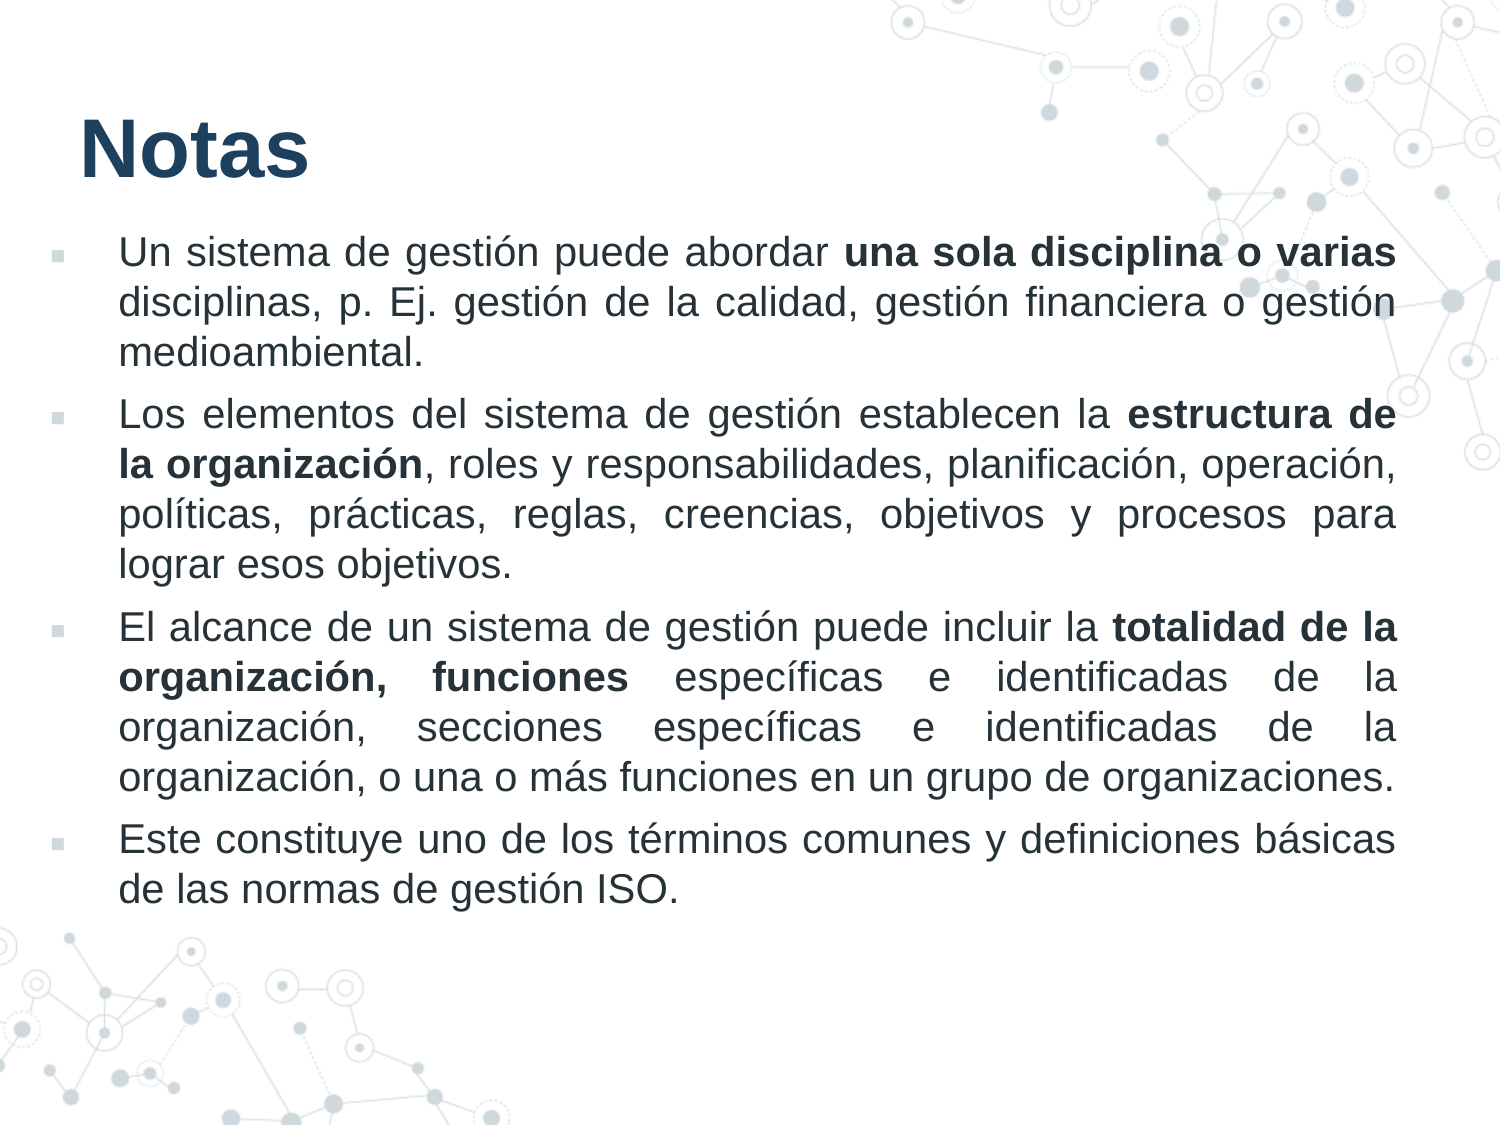

# Notas
Un sistema de gestión puede abordar una sola disciplina o varias disciplinas, p. Ej. gestión de la calidad, gestión financiera o gestión medioambiental.
Los elementos del sistema de gestión establecen la estructura de la organización, roles y responsabilidades, planificación, operación, políticas, prácticas, reglas, creencias, objetivos y procesos para lograr esos objetivos.
El alcance de un sistema de gestión puede incluir la totalidad de la organización, funciones específicas e identificadas de la organización, secciones específicas e identificadas de la organización, o una o más funciones en un grupo de organizaciones.
Este constituye uno de los términos comunes y definiciones básicas de las normas de gestión ISO.